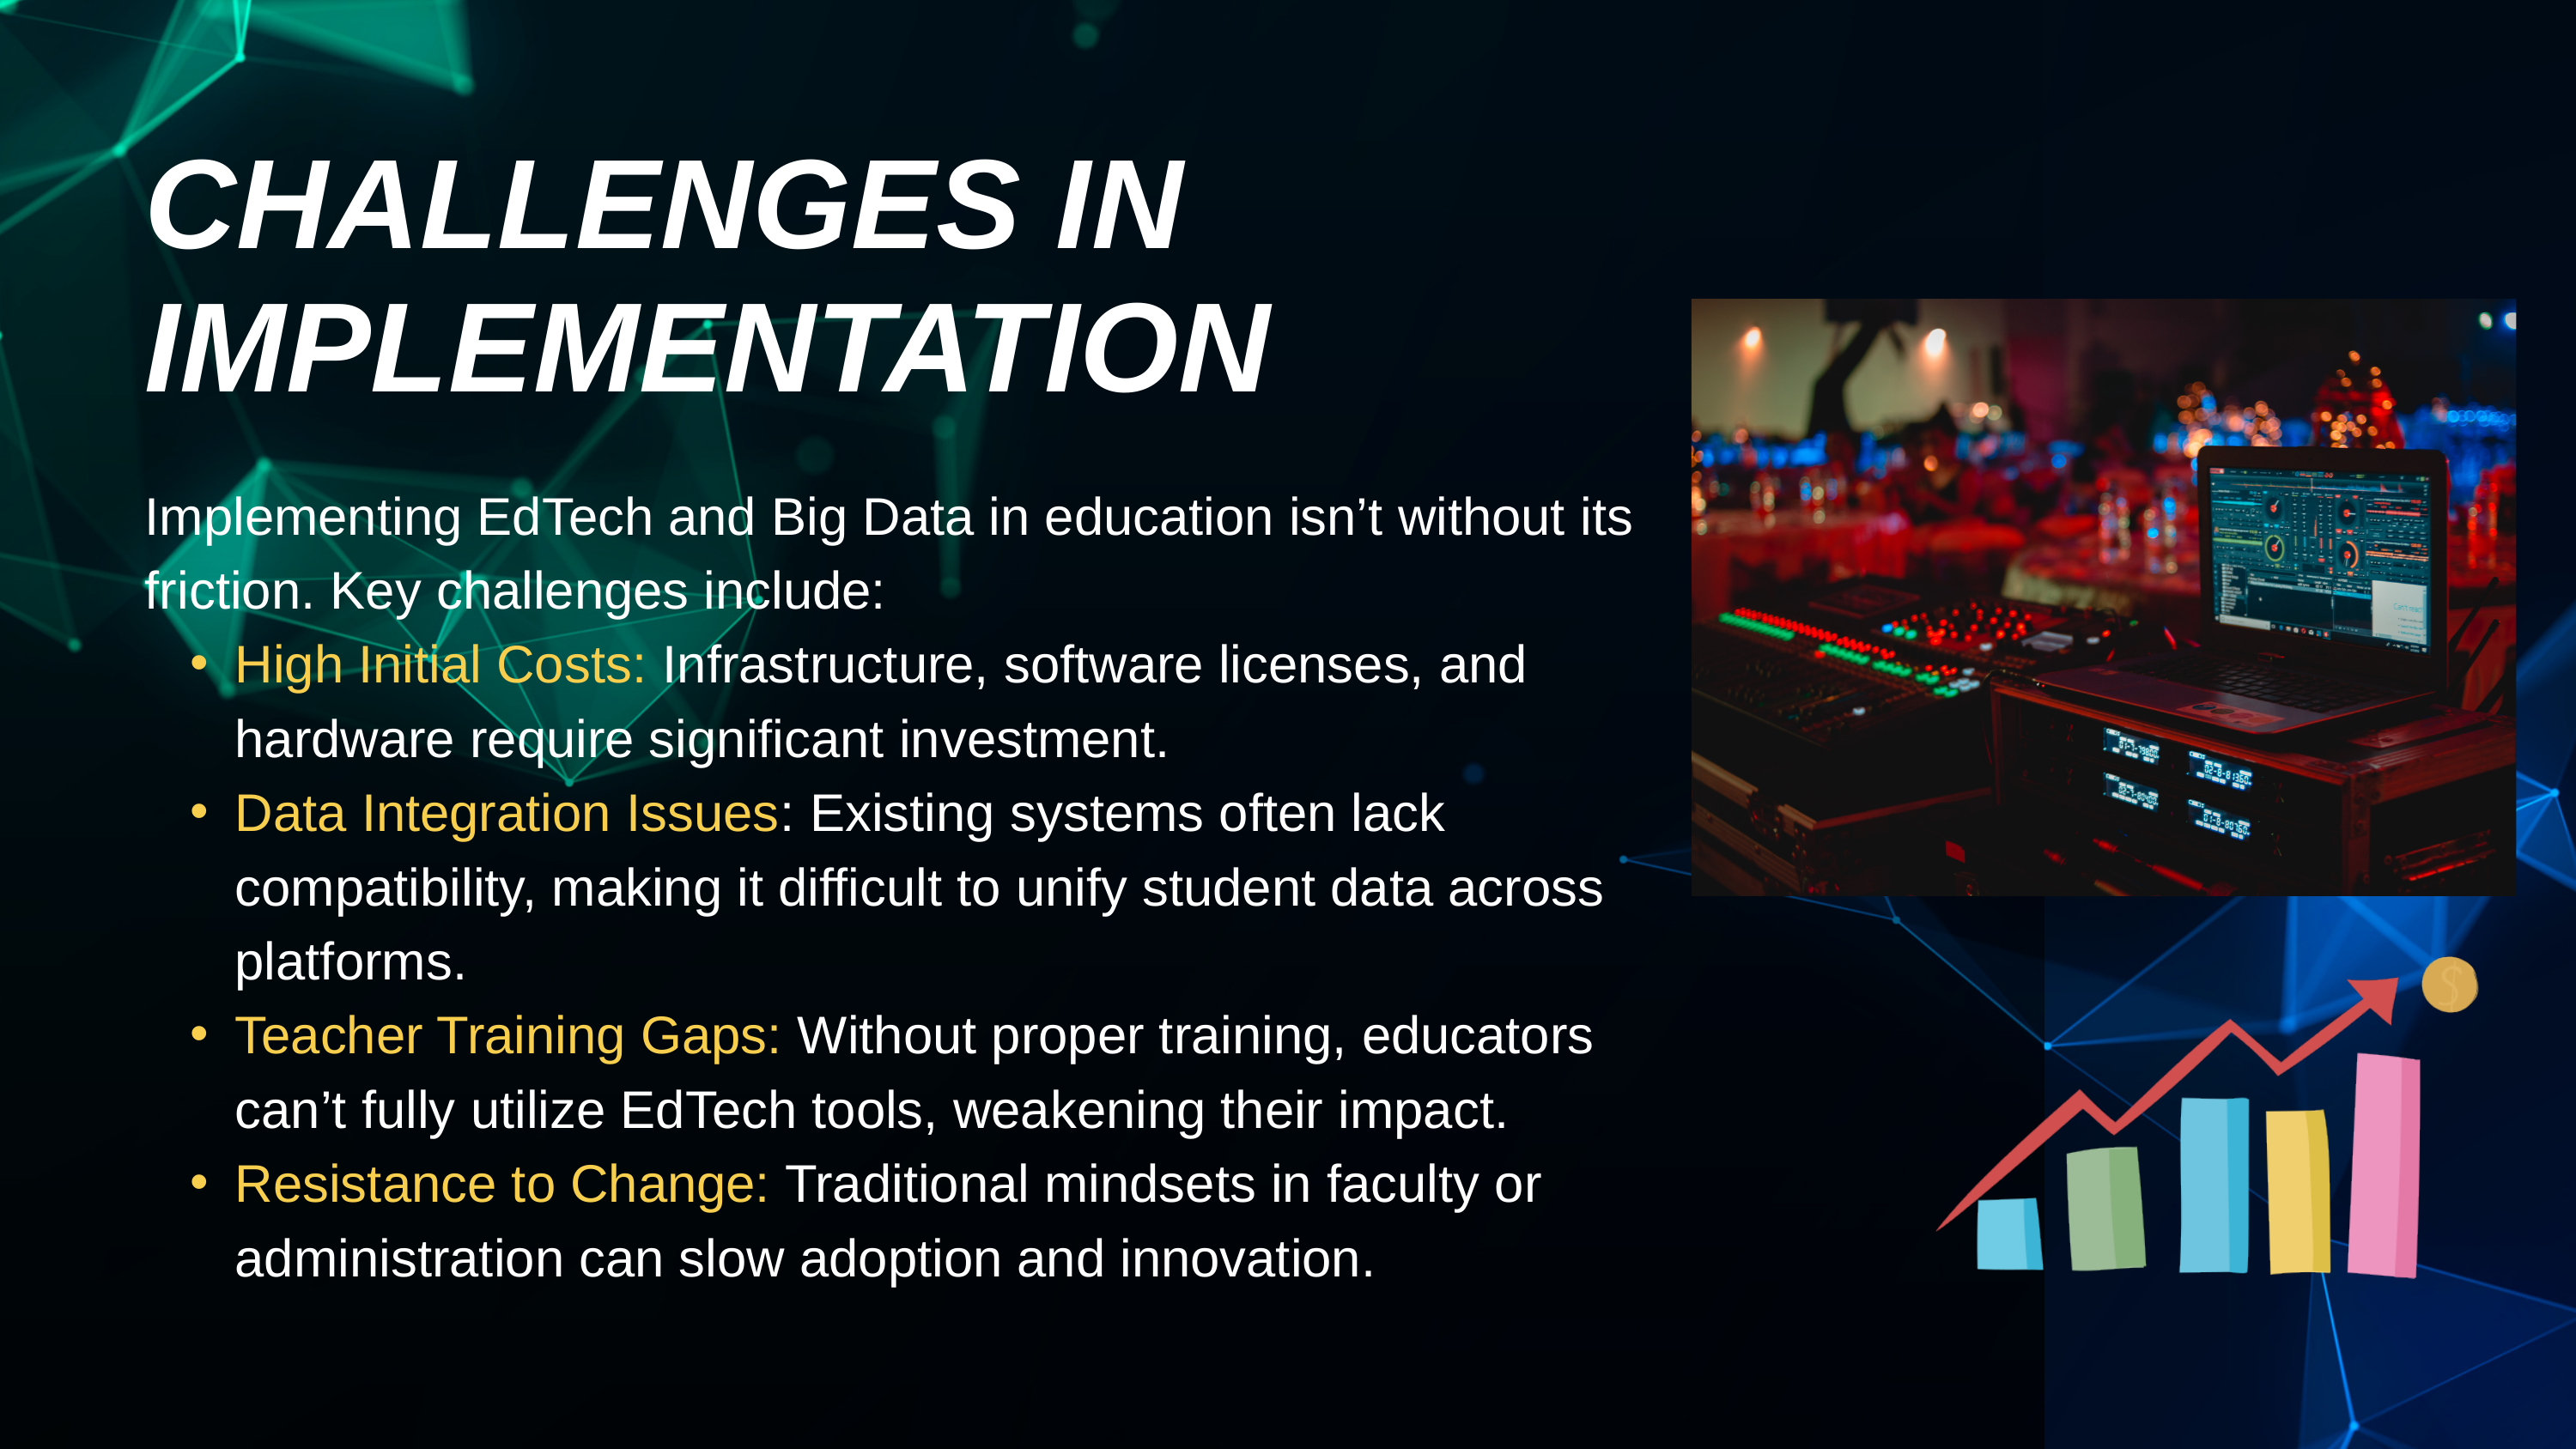

CHALLENGES IN IMPLEMENTATION

Implementing EdTech and Big Data in education isn’t without its friction. Key challenges include:
High Initial Costs: Infrastructure, software licenses, and hardware require significant investment.
Data Integration Issues: Existing systems often lack compatibility, making it difficult to unify student data across platforms.
Teacher Training Gaps: Without proper training, educators can’t fully utilize EdTech tools, weakening their impact.
Resistance to Change: Traditional mindsets in faculty or administration can slow adoption and innovation.